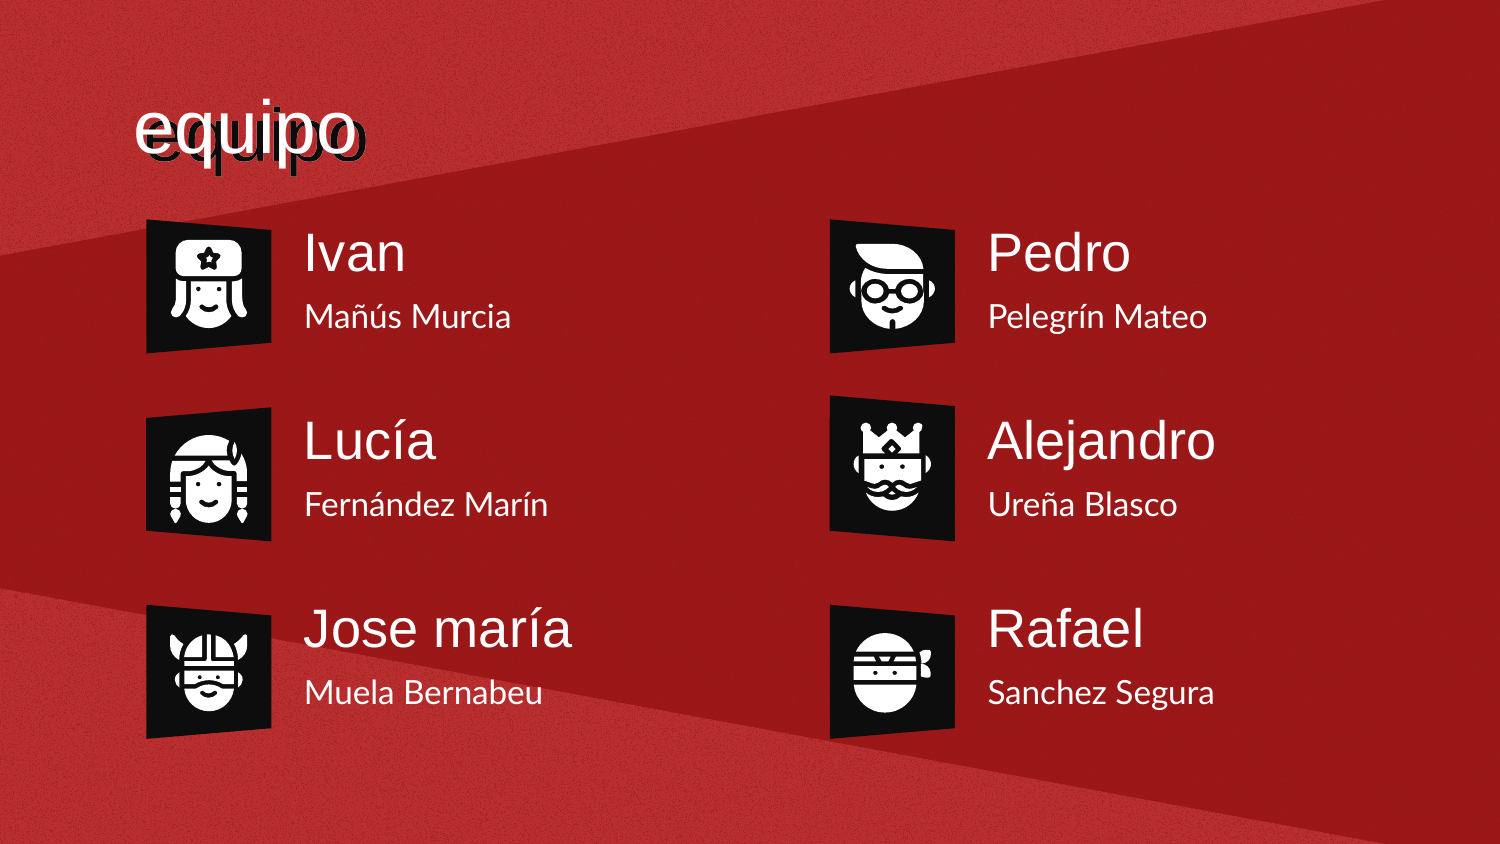

# equipo
Ivan
Pedro

Mañús Murcia
Pelegrín Mateo

Lucía
Alejandro

Fernández Marín
Ureña Blasco
Jose maría
Rafael

Muela Bernabeu
Sanchez Segura